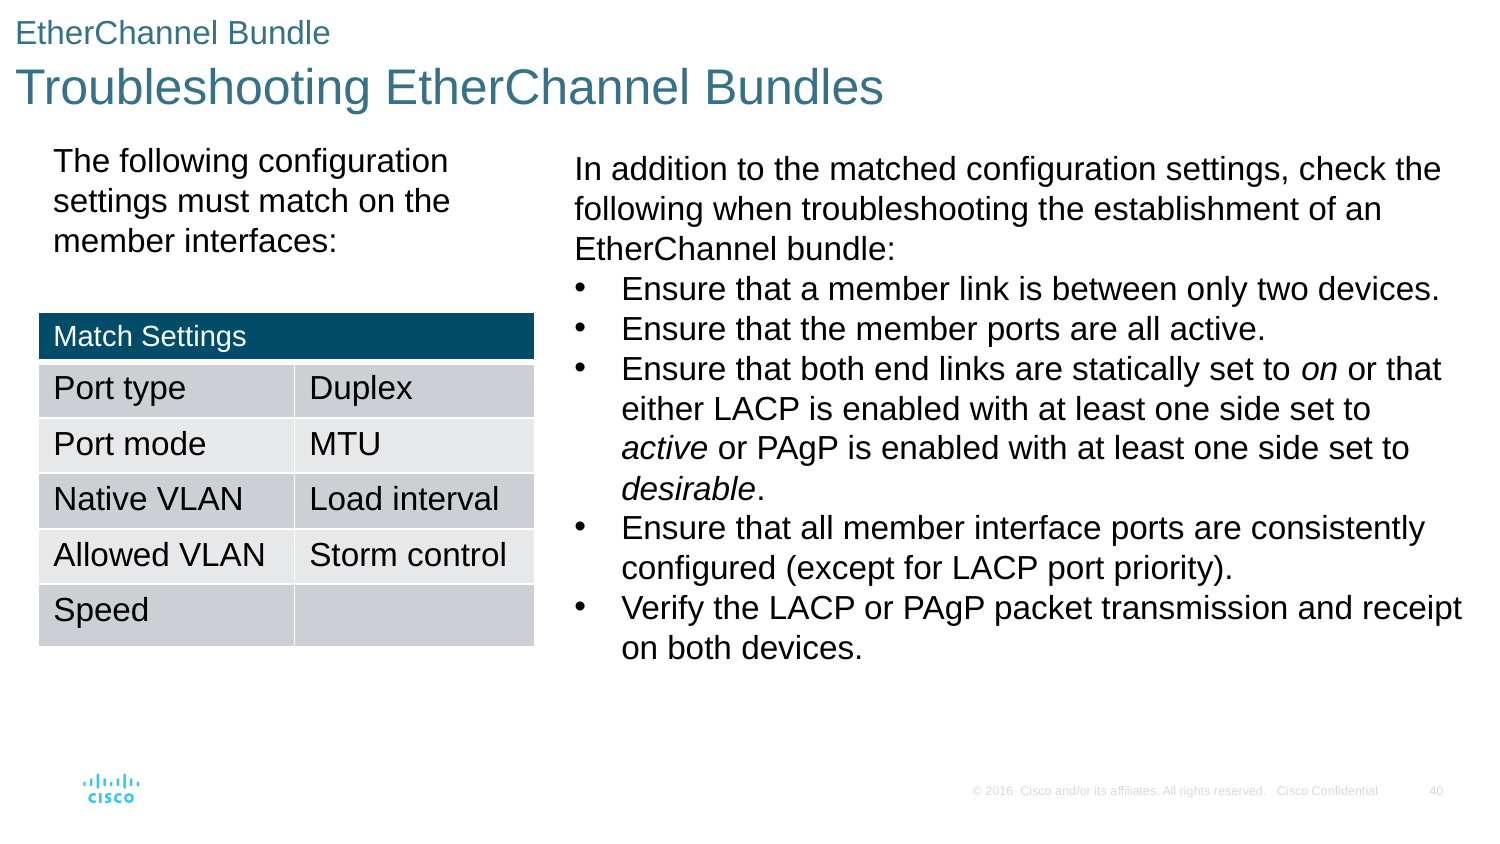

# EtherChannel Bundle Troubleshooting EtherChannel Bundles
The following configuration settings must match on the member interfaces:
In addition to the matched configuration settings, check the following when troubleshooting the establishment of an EtherChannel bundle:
Ensure that a member link is between only two devices.
Ensure that the member ports are all active.
Ensure that both end links are statically set to on or that either LACP is enabled with at least one side set to active or PAgP is enabled with at least one side set to desirable.
Ensure that all member interface ports are consistently configured (except for LACP port priority).
Verify the LACP or PAgP packet transmission and receipt on both devices.
| Match Settings |  |
| --- | --- |
| Port type | Duplex |
| Port mode | MTU |
| Native VLAN | Load interval |
| Allowed VLAN | Storm control |
| Speed |  |